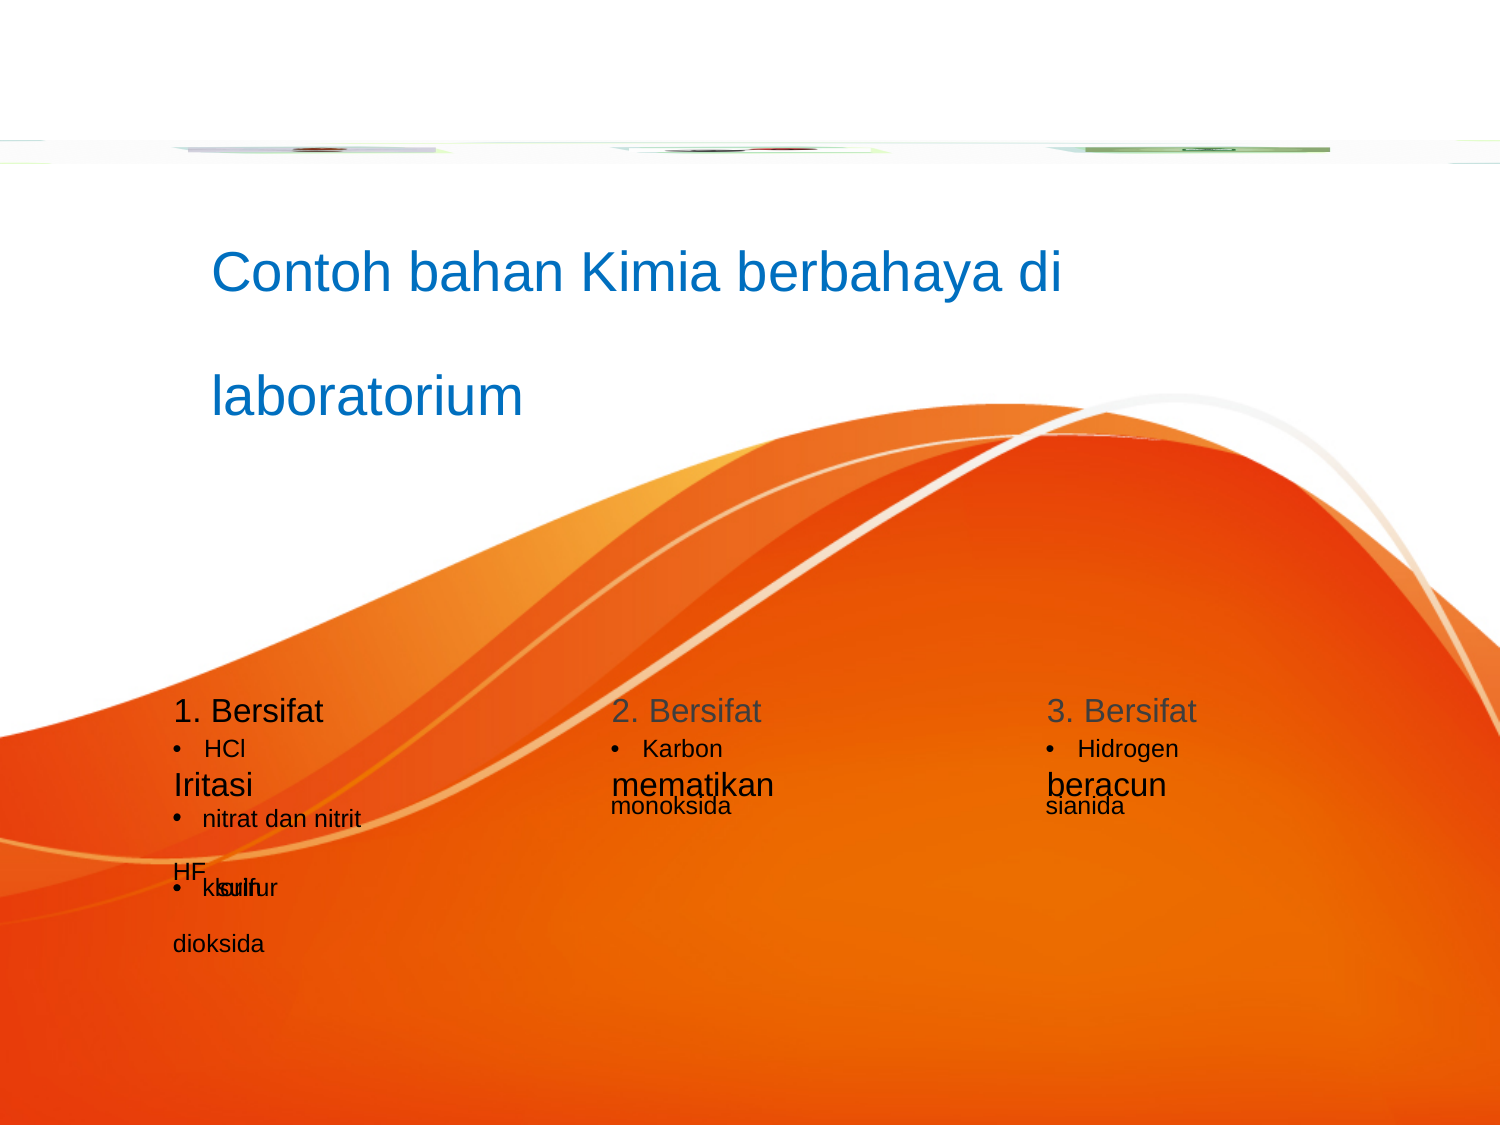

Contoh bahan Kimia berbahaya di laboratorium
1. Bersifat Iritasi
2. Bersifat mematikan
3. Bersifat beracun
• HCl
• HF
• Karbon monoksida
• Hidrogen sianida
•
•
nitrat dan nitrit
klorin
• sulfur dioksida